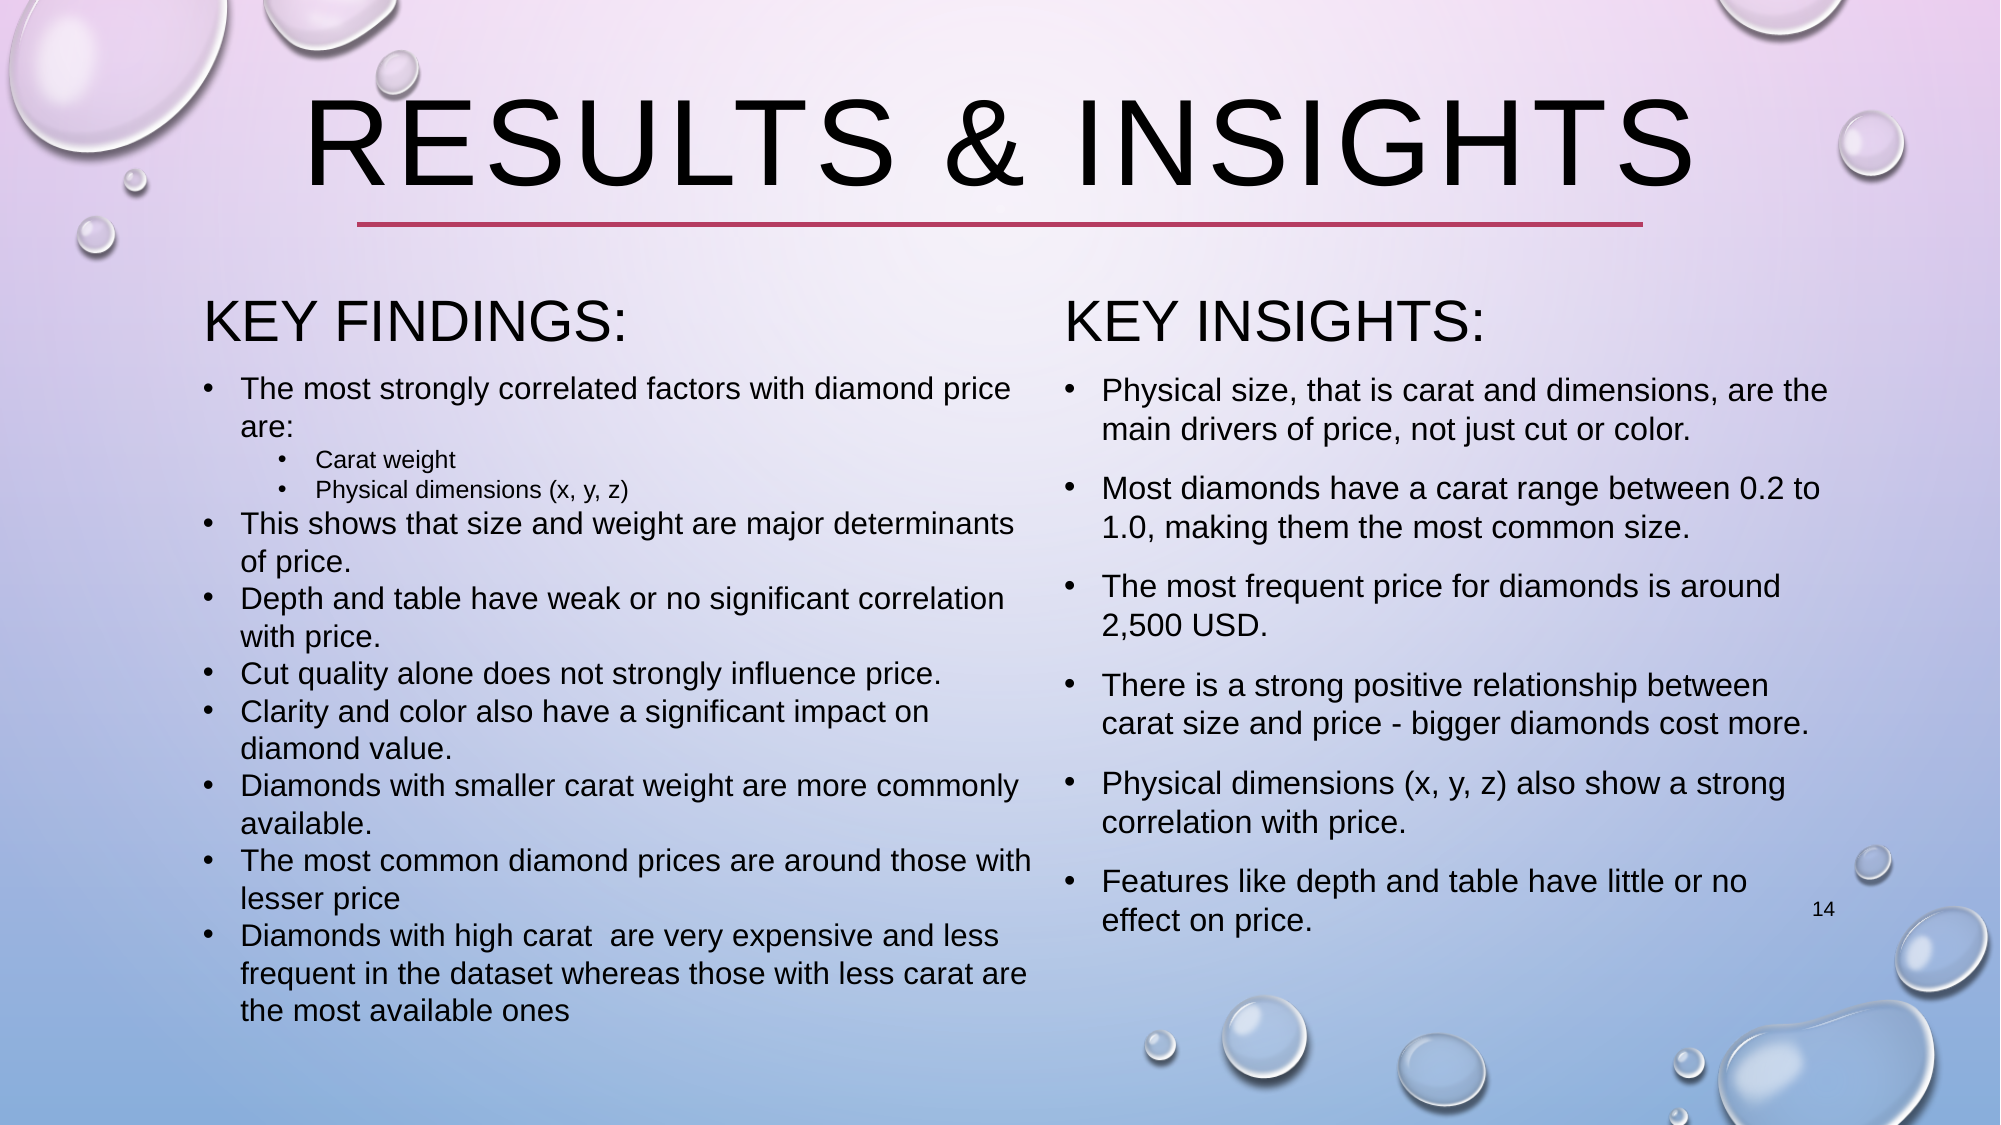

# Results & Insights
KEY FINDINGS:
KEY INSIGHTS:
The most strongly correlated factors with diamond price are:
Carat weight
Physical dimensions (x, y, z)
This shows that size and weight are major determinants of price.
Depth and table have weak or no significant correlation with price.
Cut quality alone does not strongly influence price.
Clarity and color also have a significant impact on diamond value.
Diamonds with smaller carat weight are more commonly available.
The most common diamond prices are around those with lesser price
Diamonds with high carat  are very expensive and less frequent in the dataset whereas those with less carat are the most available ones
Physical size, that is carat and dimensions, are the main drivers of price, not just cut or color.
Most diamonds have a carat range between 0.2 to 1.0, making them the most common size.
The most frequent price for diamonds is around 2,500 USD.
There is a strong positive relationship between carat size and price - bigger diamonds cost more.
Physical dimensions (x, y, z) also show a strong correlation with price.
Features like depth and table have little or no effect on price.
14